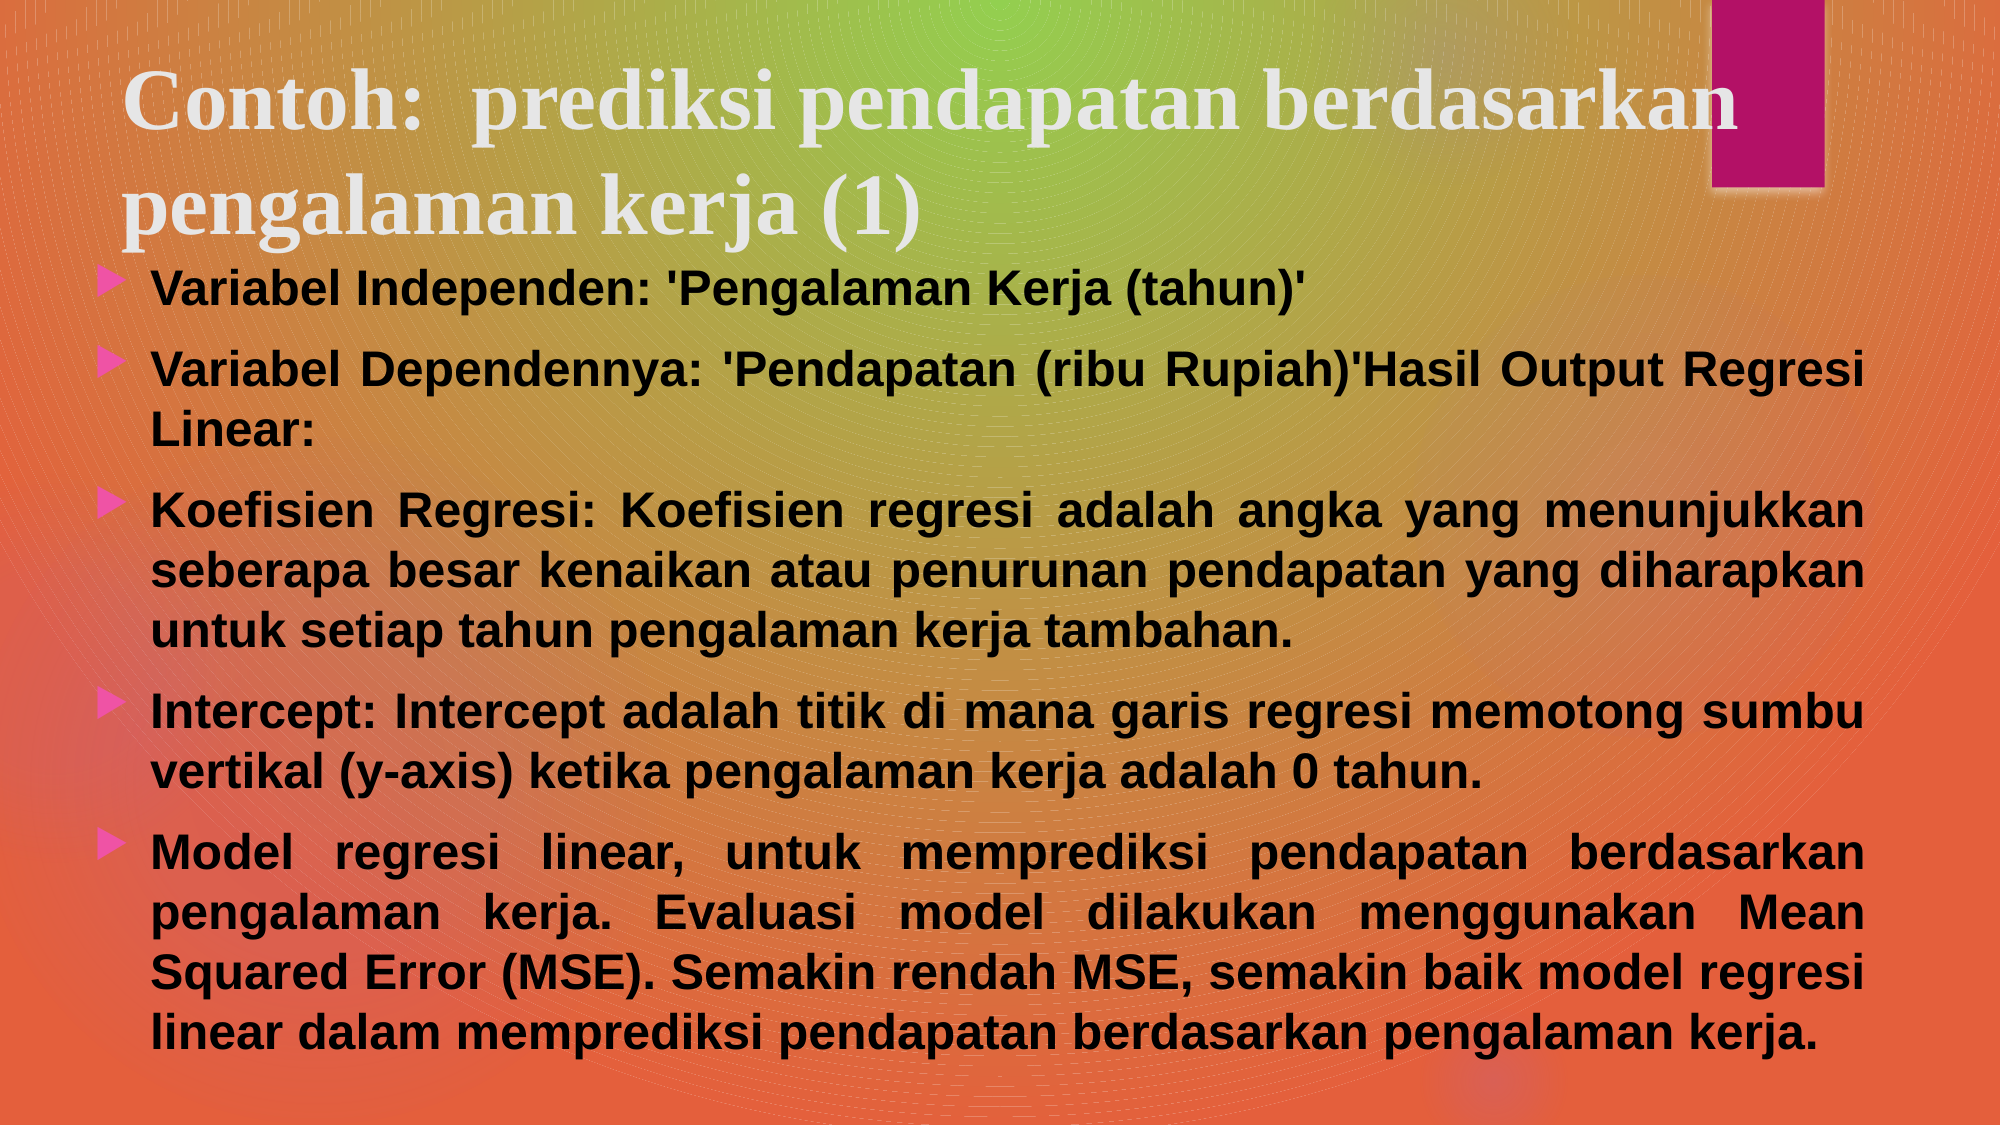

# Contoh:  prediksi pendapatan berdasarkan pengalaman kerja (1)
Variabel Independen: 'Pengalaman Kerja (tahun)'
Variabel Dependennya: 'Pendapatan (ribu Rupiah)'Hasil Output Regresi Linear:
Koefisien Regresi: Koefisien regresi adalah angka yang menunjukkan seberapa besar kenaikan atau penurunan pendapatan yang diharapkan untuk setiap tahun pengalaman kerja tambahan.
Intercept: Intercept adalah titik di mana garis regresi memotong sumbu vertikal (y-axis) ketika pengalaman kerja adalah 0 tahun.
Model regresi linear, untuk memprediksi pendapatan berdasarkan pengalaman kerja. Evaluasi model dilakukan menggunakan Mean Squared Error (MSE). Semakin rendah MSE, semakin baik model regresi linear dalam memprediksi pendapatan berdasarkan pengalaman kerja.